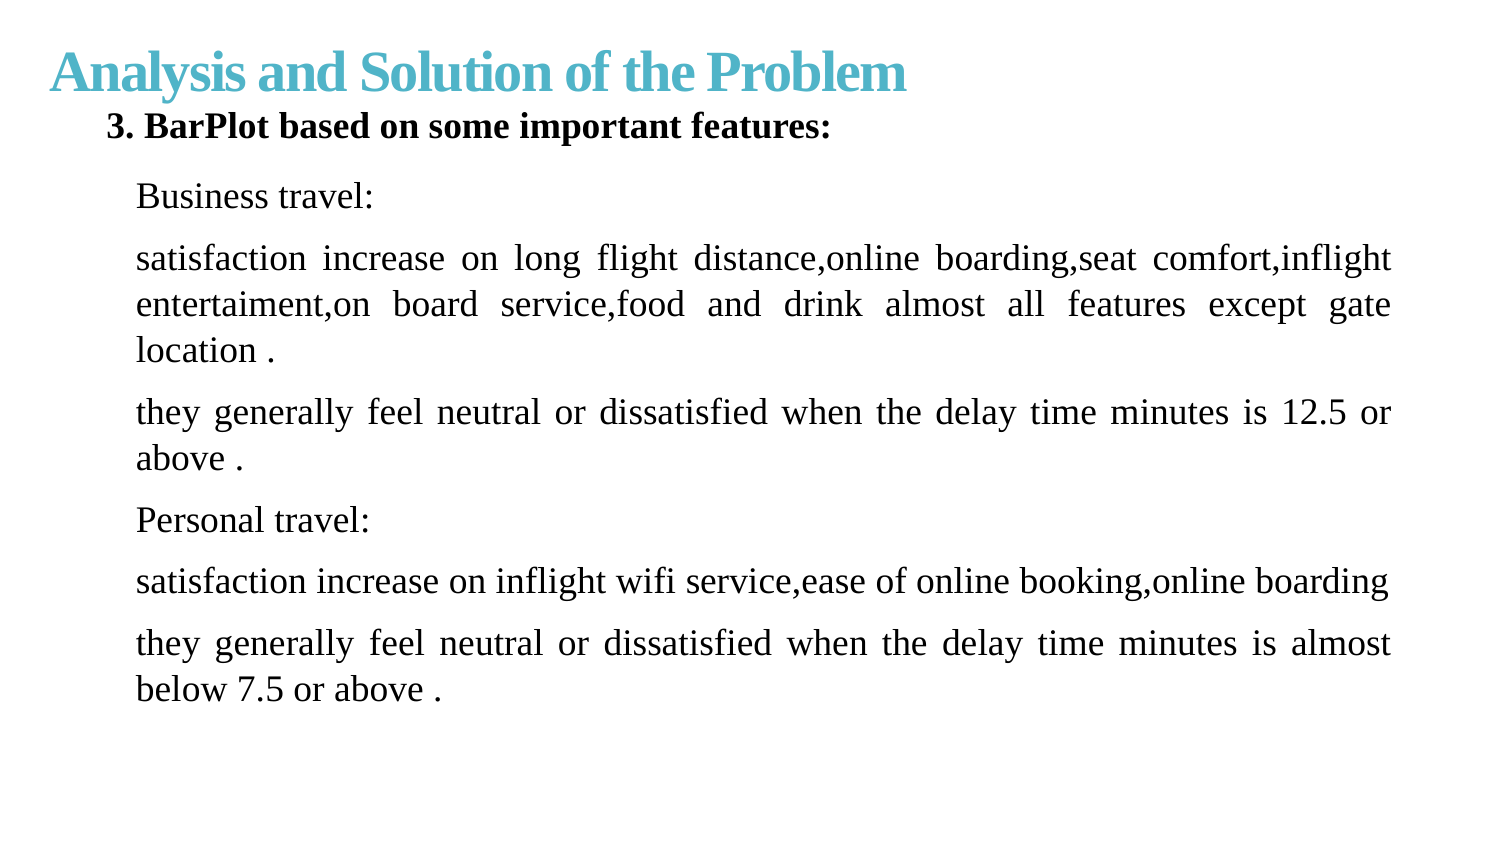

# Analysis and Solution of the Problem
3. BarPlot based on some important features:
Business travel:
satisfaction increase on long flight distance,online boarding,seat comfort,inflight entertaiment,on board service,food and drink almost all features except gate location .
they generally feel neutral or dissatisfied when the delay time minutes is 12.5 or above .
Personal travel:
satisfaction increase on inflight wifi service,ease of online booking,online boarding
they generally feel neutral or dissatisfied when the delay time minutes is almost below 7.5 or above .